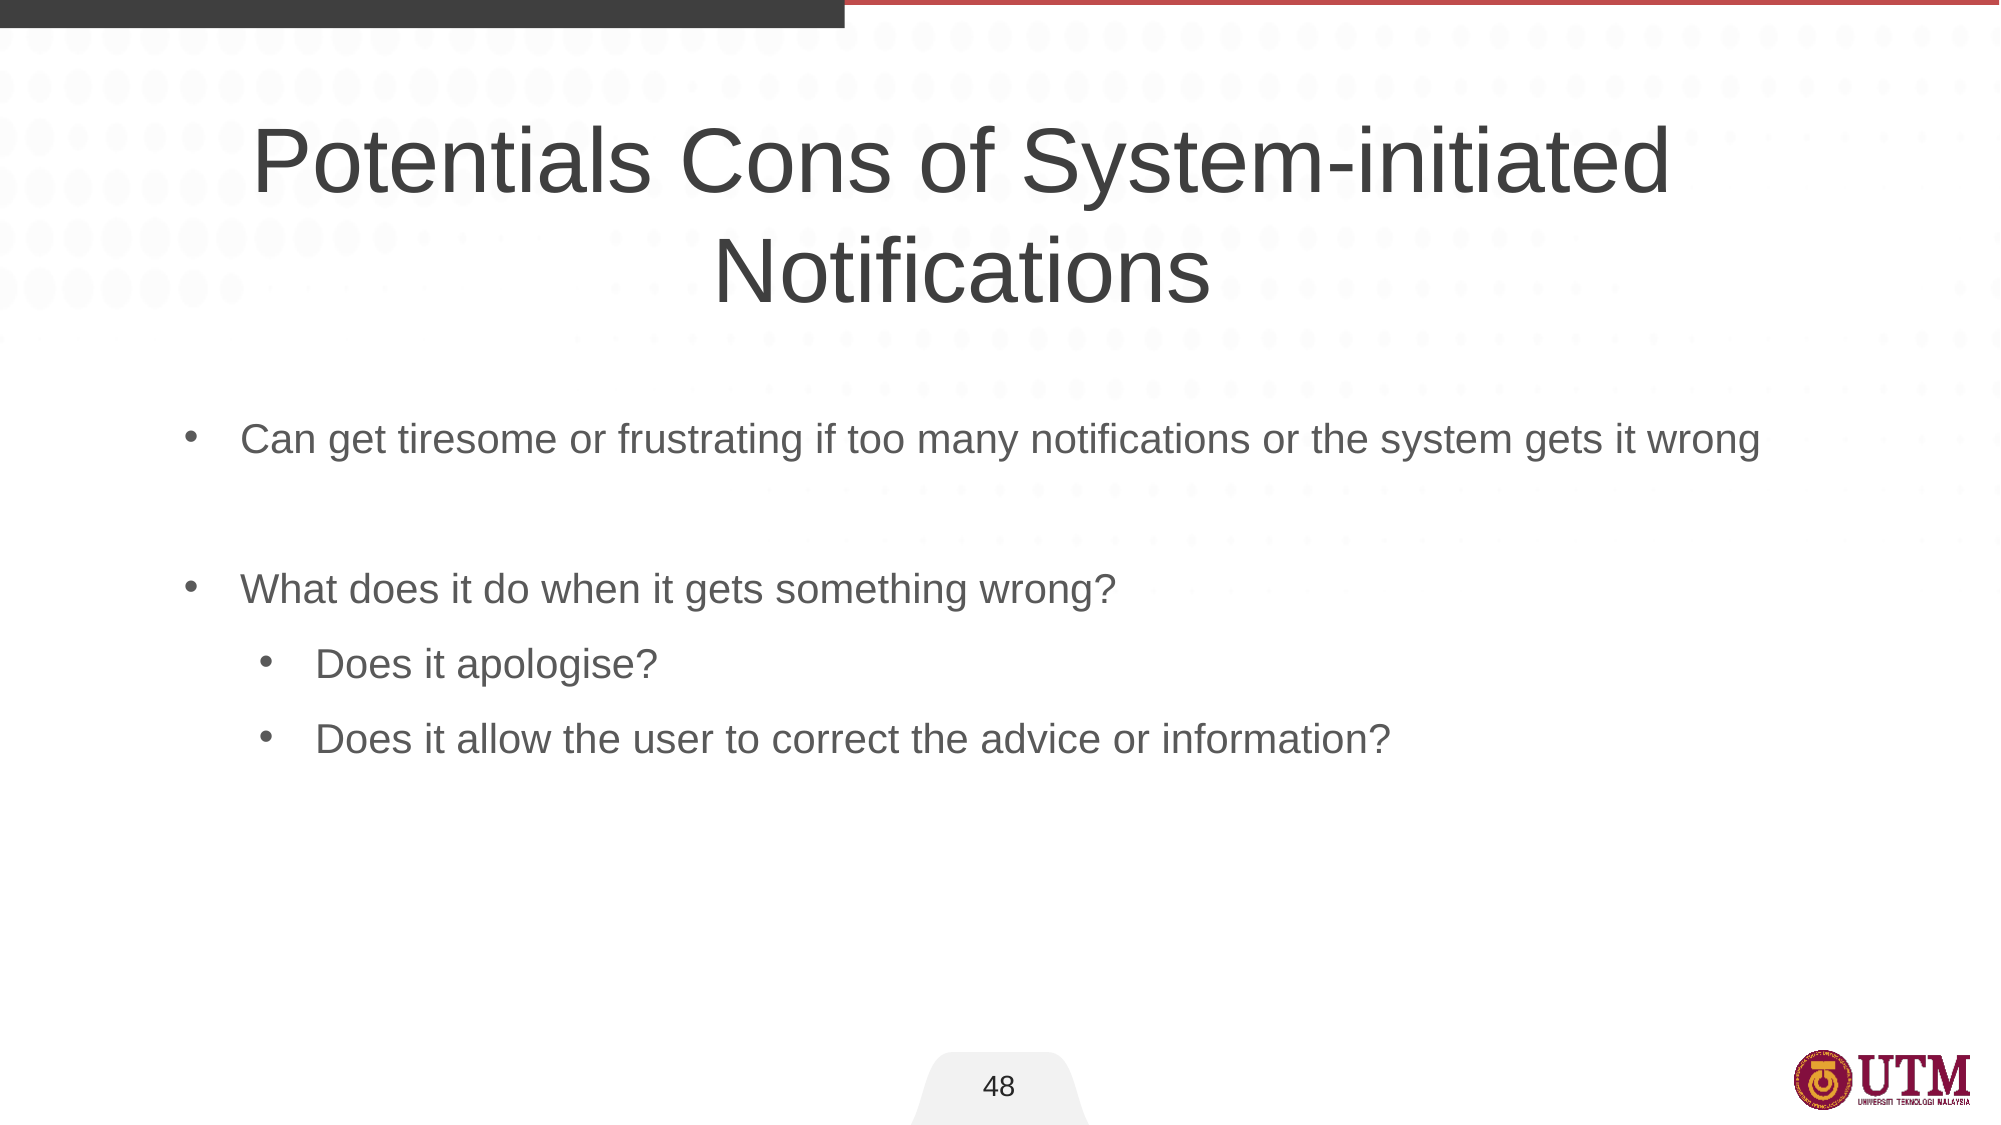

Potentials Cons of System-initiated Notifications
Can get tiresome or frustrating if too many notifications or the system gets it wrong

What does it do when it gets something wrong?
Does it apologise?
Does it allow the user to correct the advice or information?
48